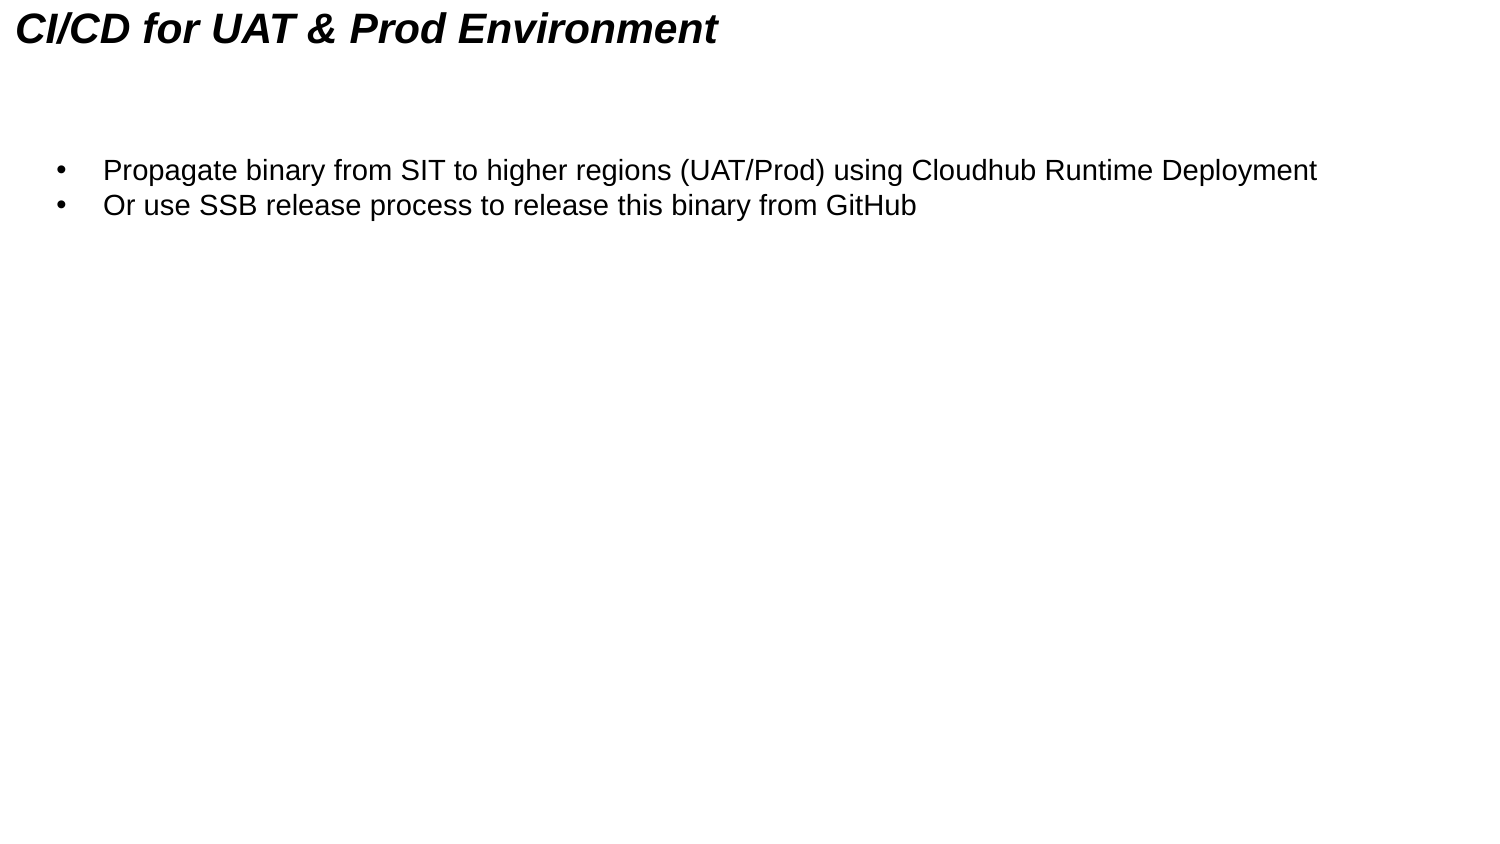

# CI/CD for UAT & Prod Environment
Propagate binary from SIT to higher regions (UAT/Prod) using Cloudhub Runtime Deployment
Or use SSB release process to release this binary from GitHub